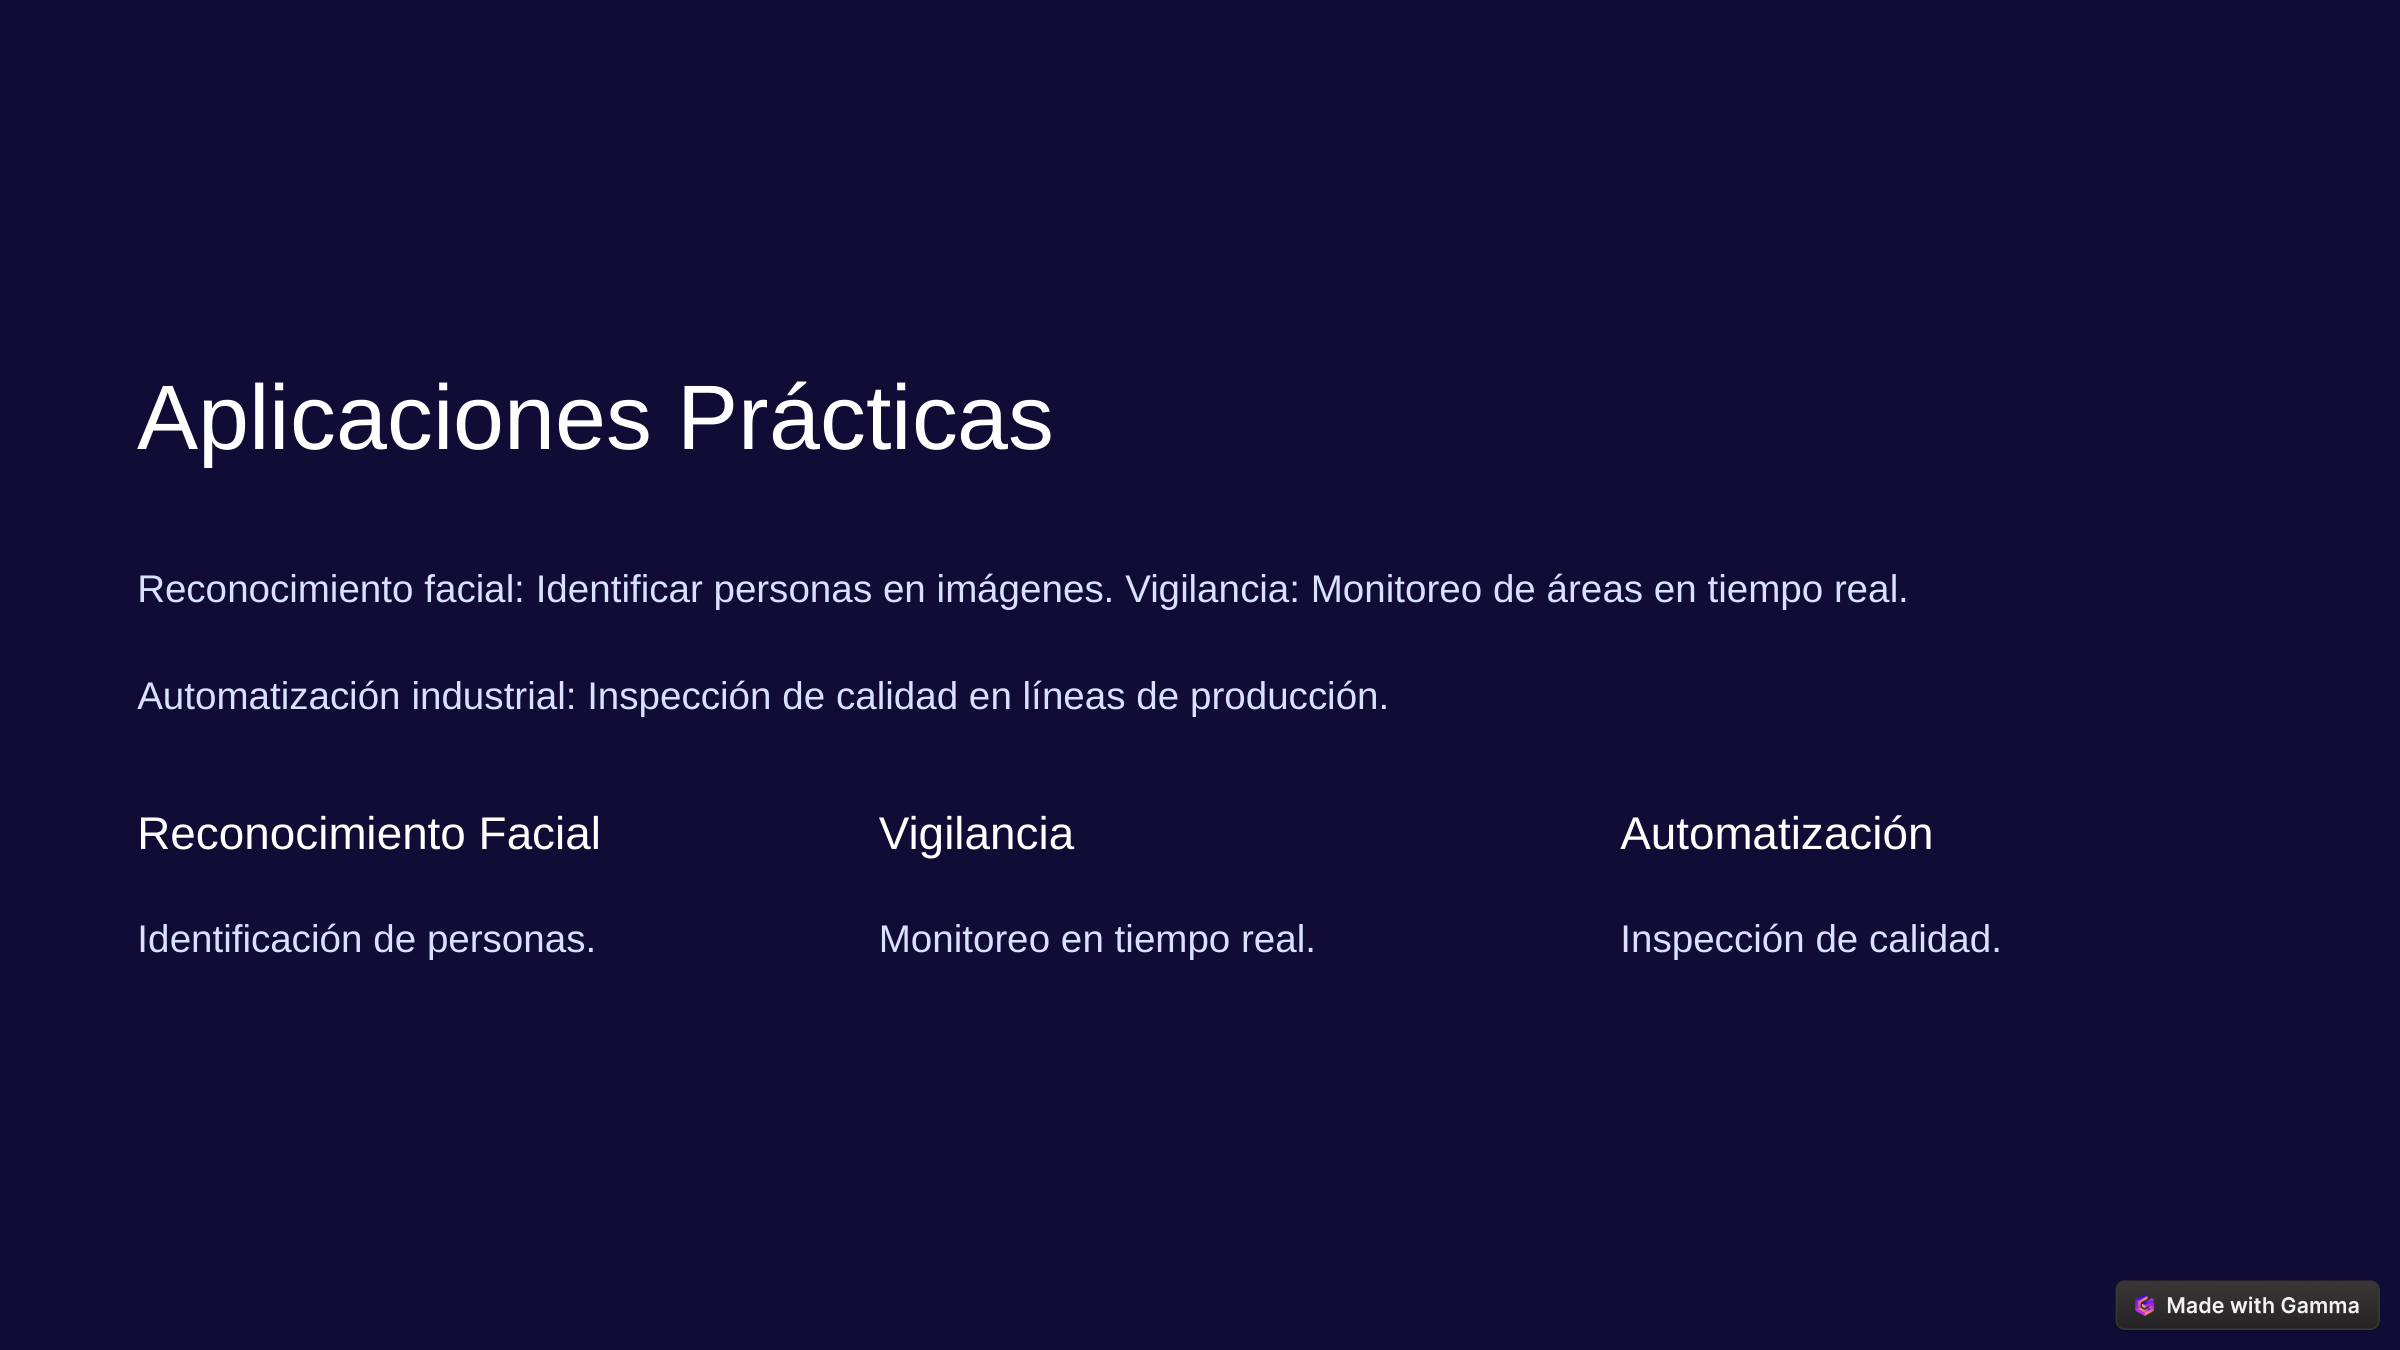

Aplicaciones Prácticas
Reconocimiento facial: Identificar personas en imágenes. Vigilancia: Monitoreo de áreas en tiempo real.
Automatización industrial: Inspección de calidad en líneas de producción.
Reconocimiento Facial
Vigilancia
Automatización
Identificación de personas.
Monitoreo en tiempo real.
Inspección de calidad.